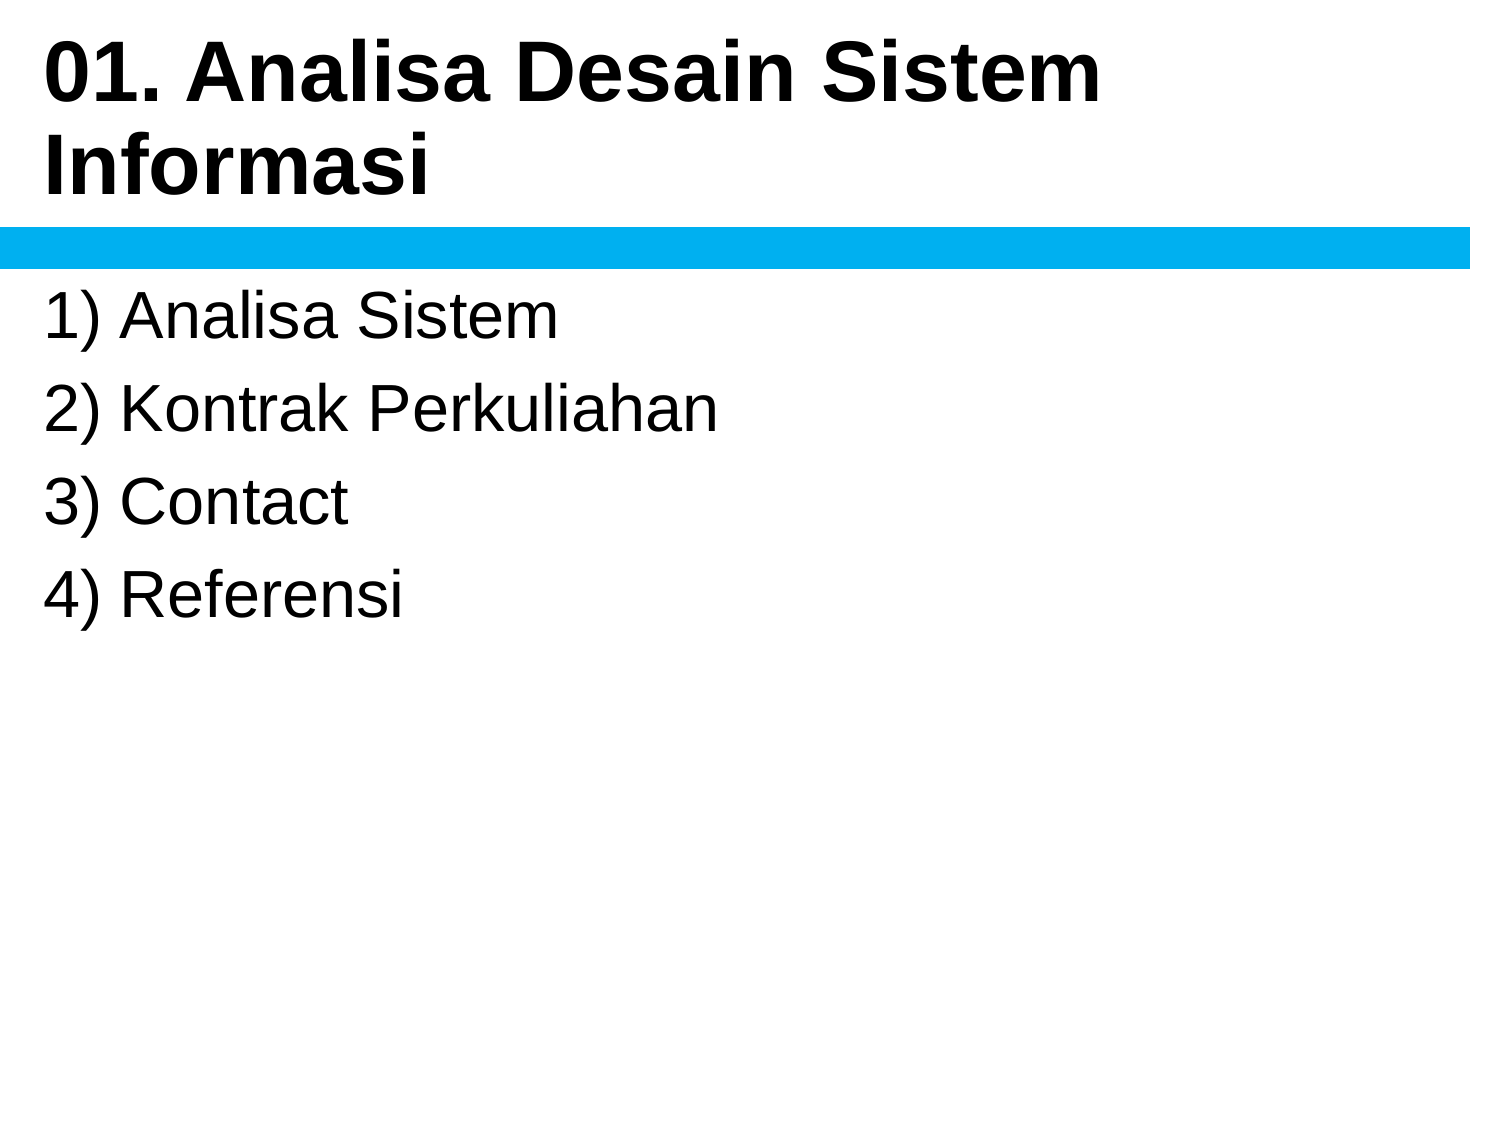

# 01. Analisa Desain Sistem Informasi
Analisa Sistem
Kontrak Perkuliahan
Contact
Referensi